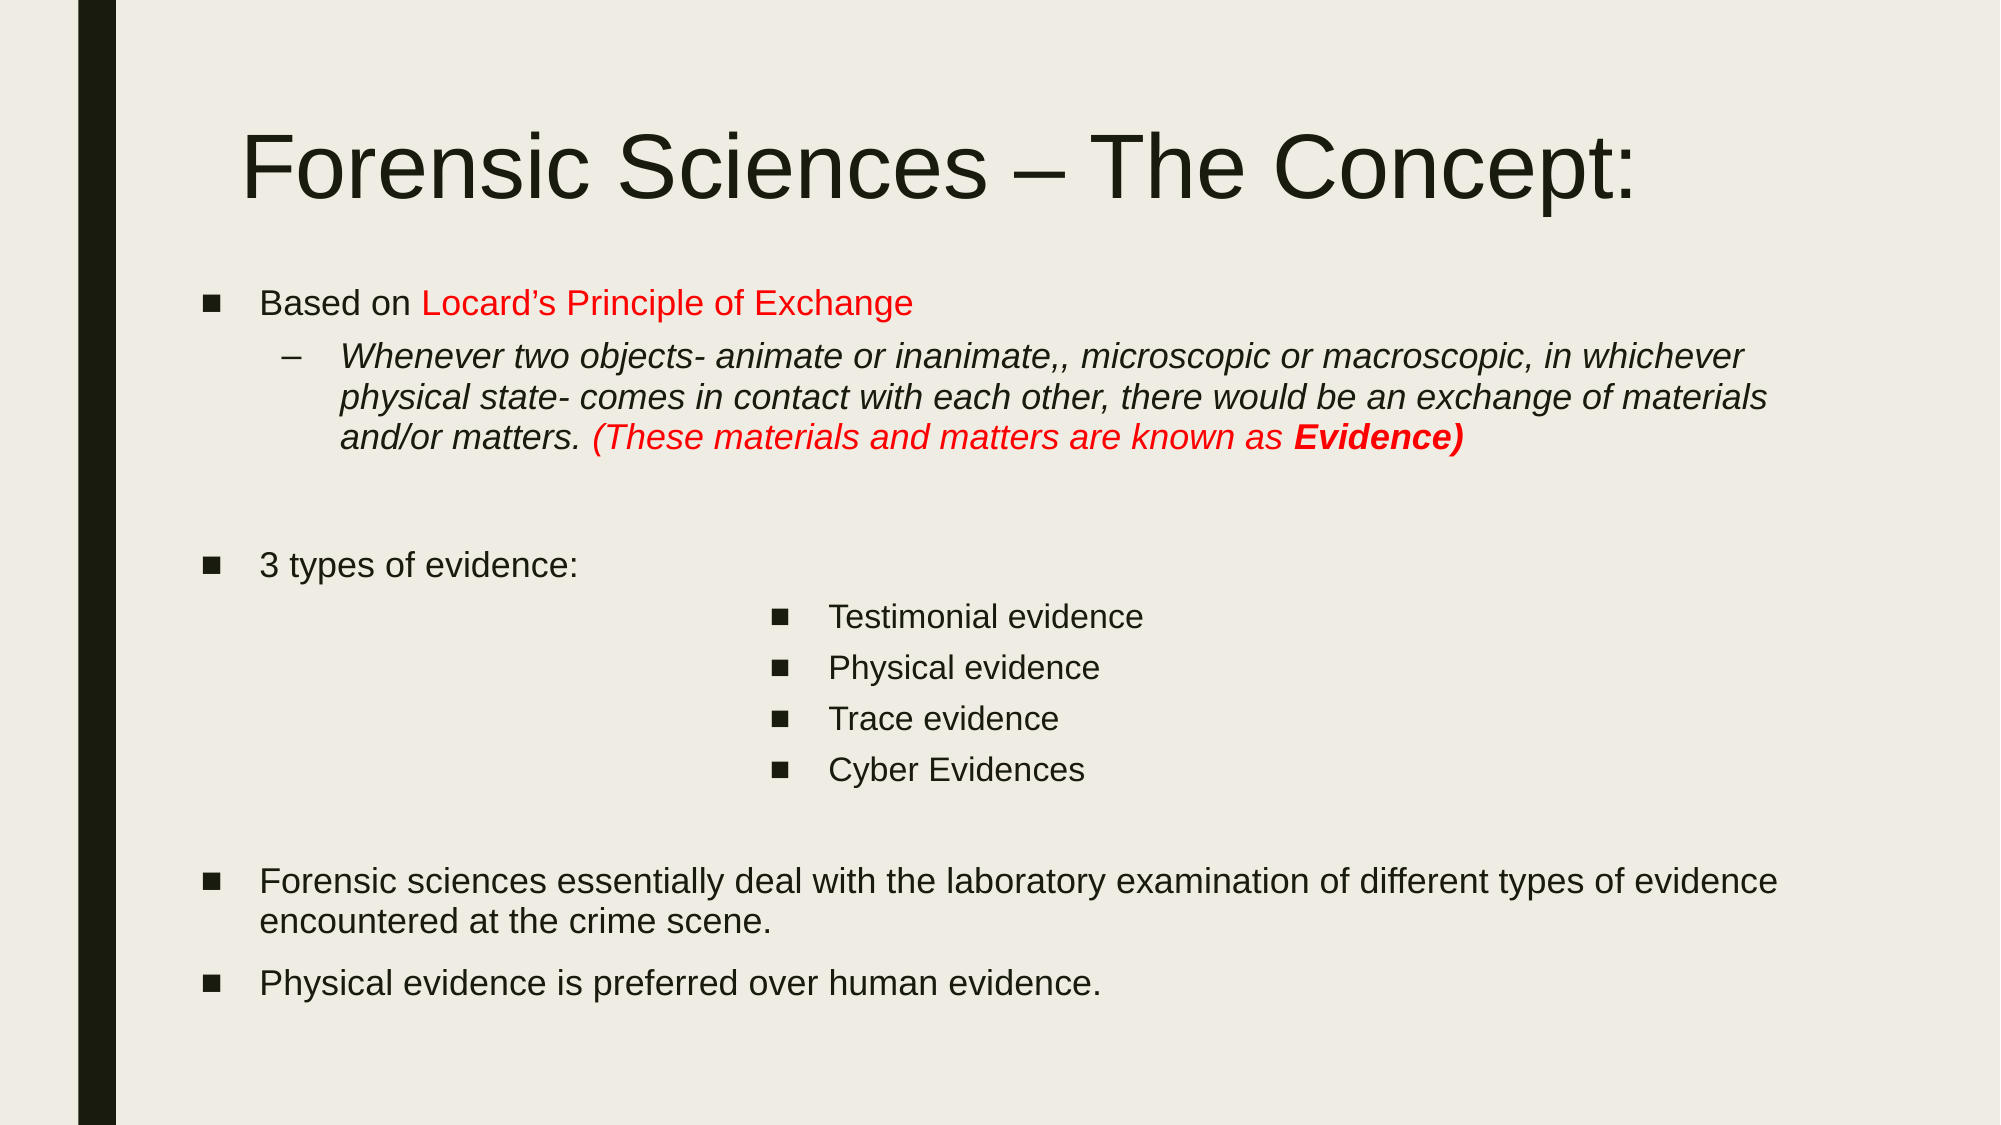

# Forensic Sciences – The Concept:
Based on Locard’s Principle of Exchange
Whenever two objects- animate or inanimate,, microscopic or macroscopic, in whichever physical state- comes in contact with each other, there would be an exchange of materials and/or matters. (These materials and matters are known as Evidence)

3 types of evidence:
Testimonial evidence
Physical evidence
Trace evidence
Cyber Evidences

Forensic sciences essentially deal with the laboratory examination of different types of evidence encountered at the crime scene.
Physical evidence is preferred over human evidence.